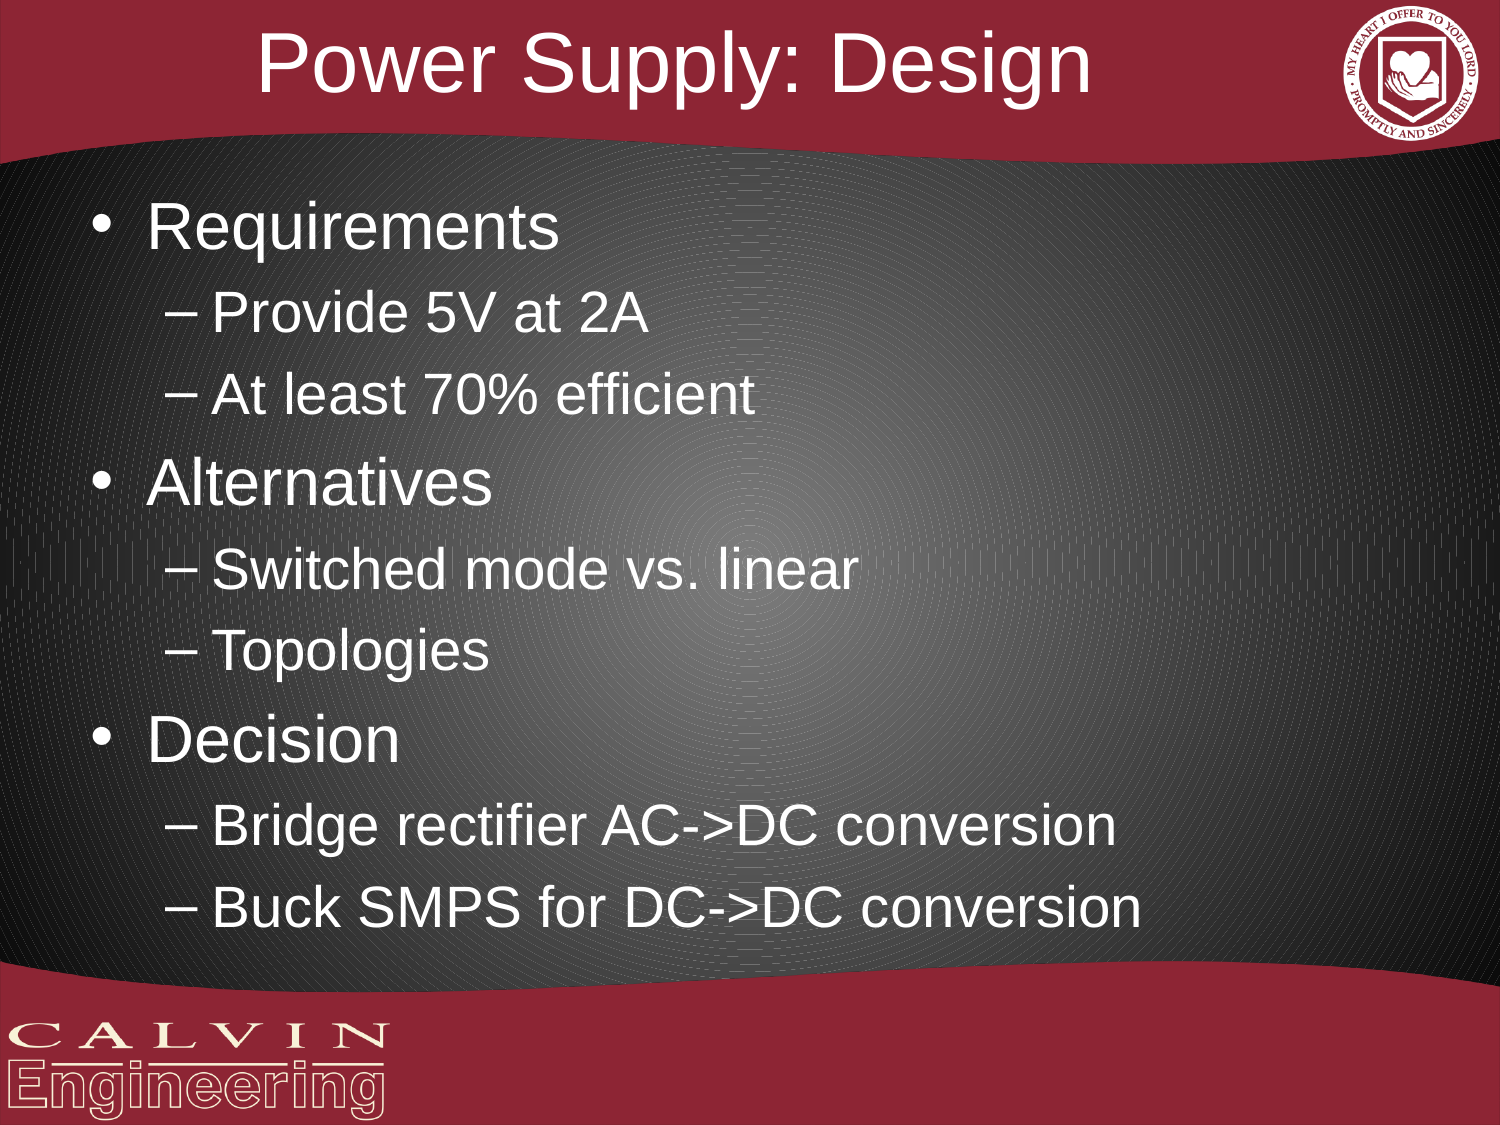

# Power Supply: Design
Requirements
Provide 5V at 2A
At least 70% efficient
Alternatives
Switched mode vs. linear
Topologies
Decision
Bridge rectifier AC->DC conversion
Buck SMPS for DC->DC conversion